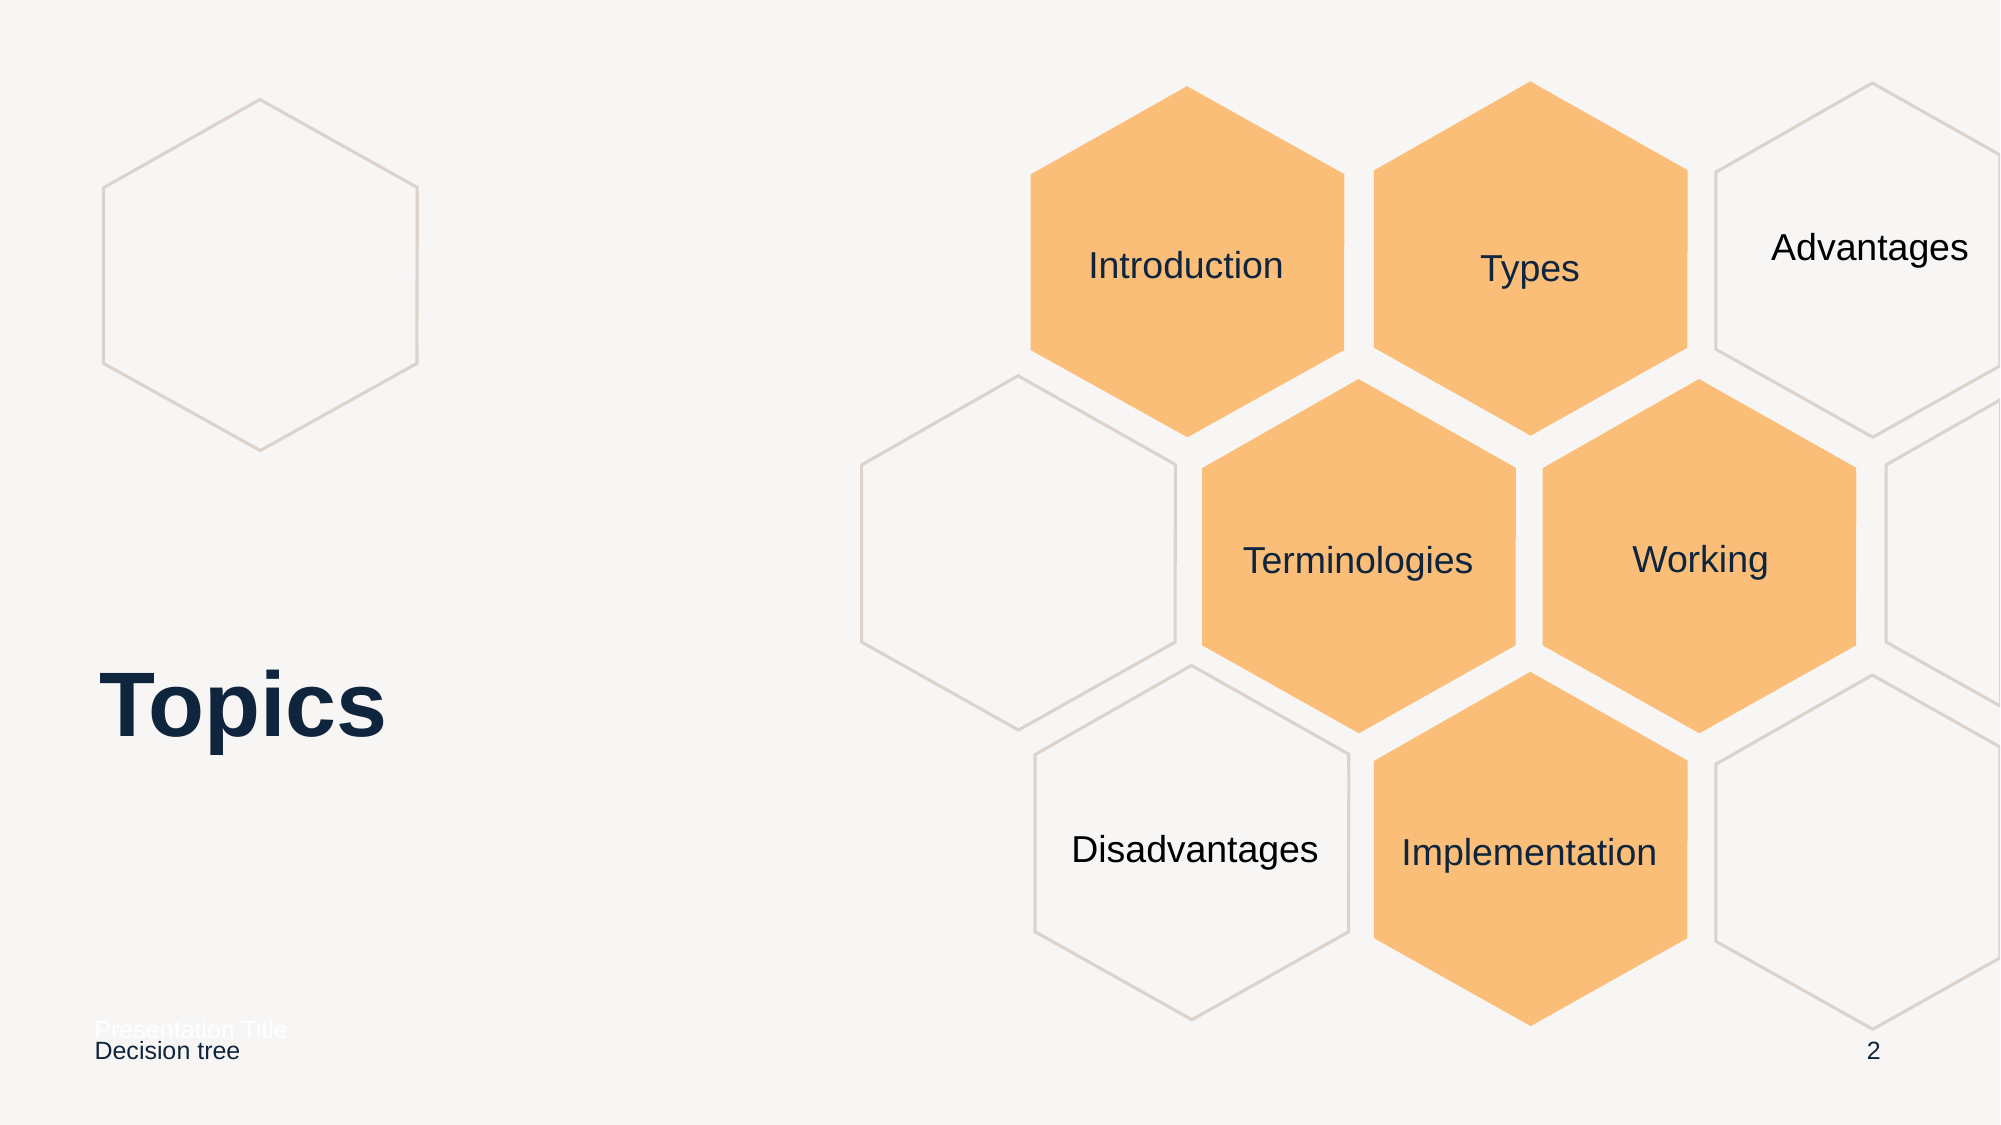

Introduction
Types
Advantages
Working
Terminologies
# Topics
Implementation
Disadvantages
Presentation Title
Decision tree
2